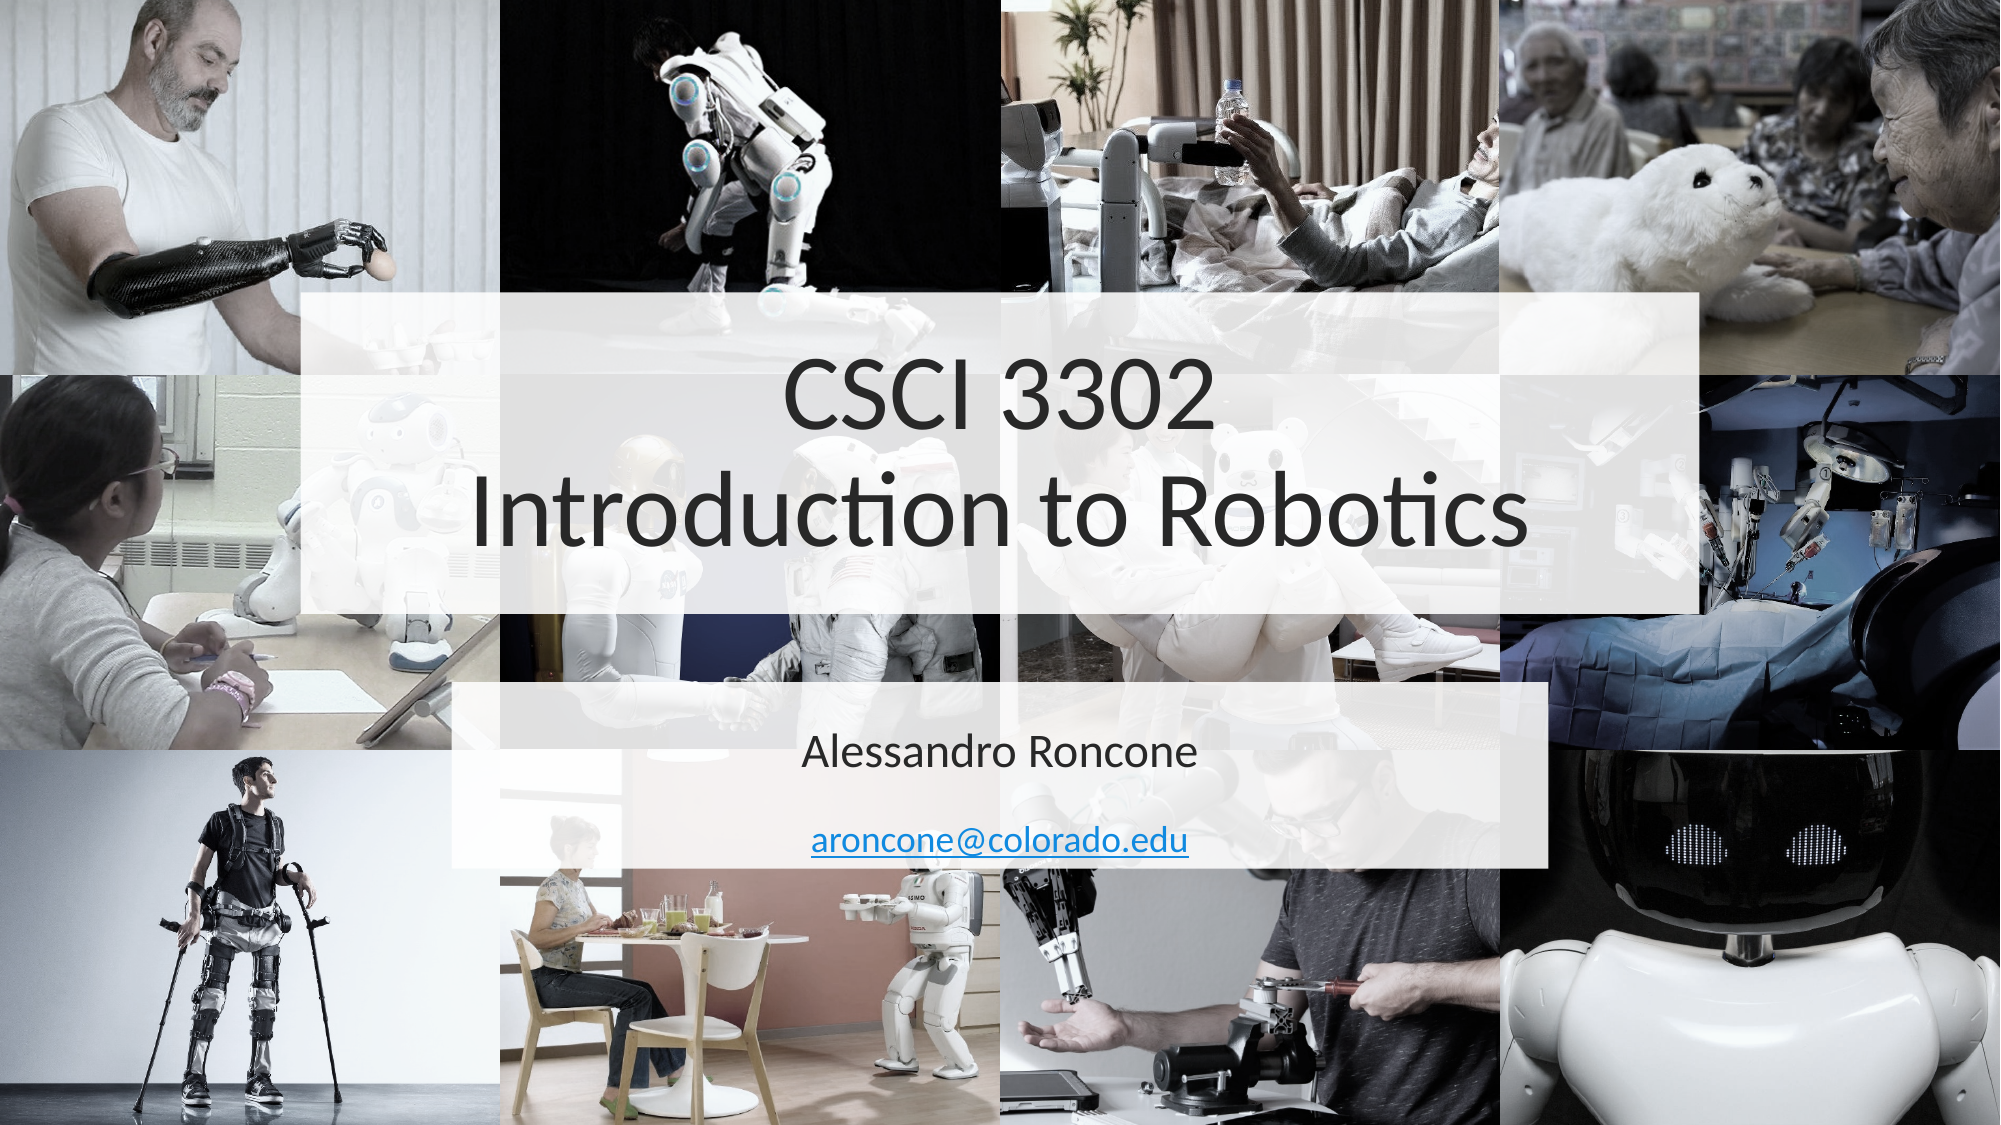

# CSCI 3302 Introduction to Robotics
Alessandro Roncone
aroncone@colorado.edu